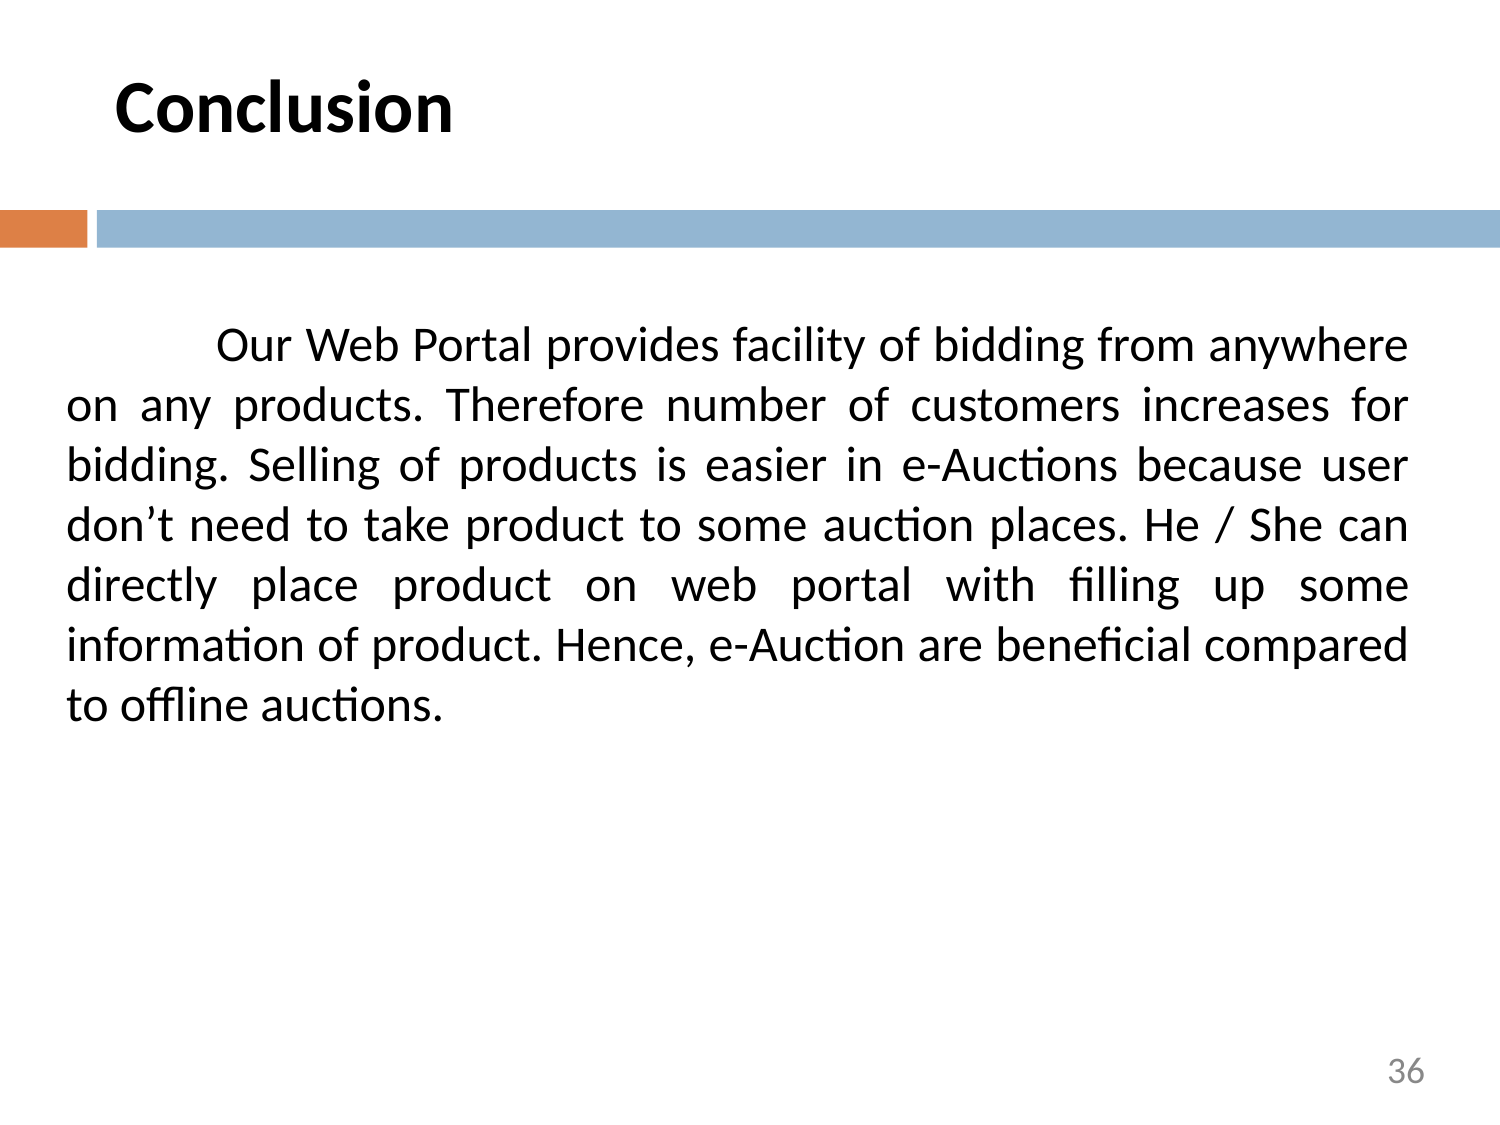

# Conclusion

	Our Web Portal provides facility of bidding from anywhere on any products. Therefore number of customers increases for bidding. Selling of products is easier in e-Auctions because user don’t need to take product to some auction places. He / She can directly place product on web portal with filling up some information of product. Hence, e-Auction are beneficial compared to offline auctions.
36